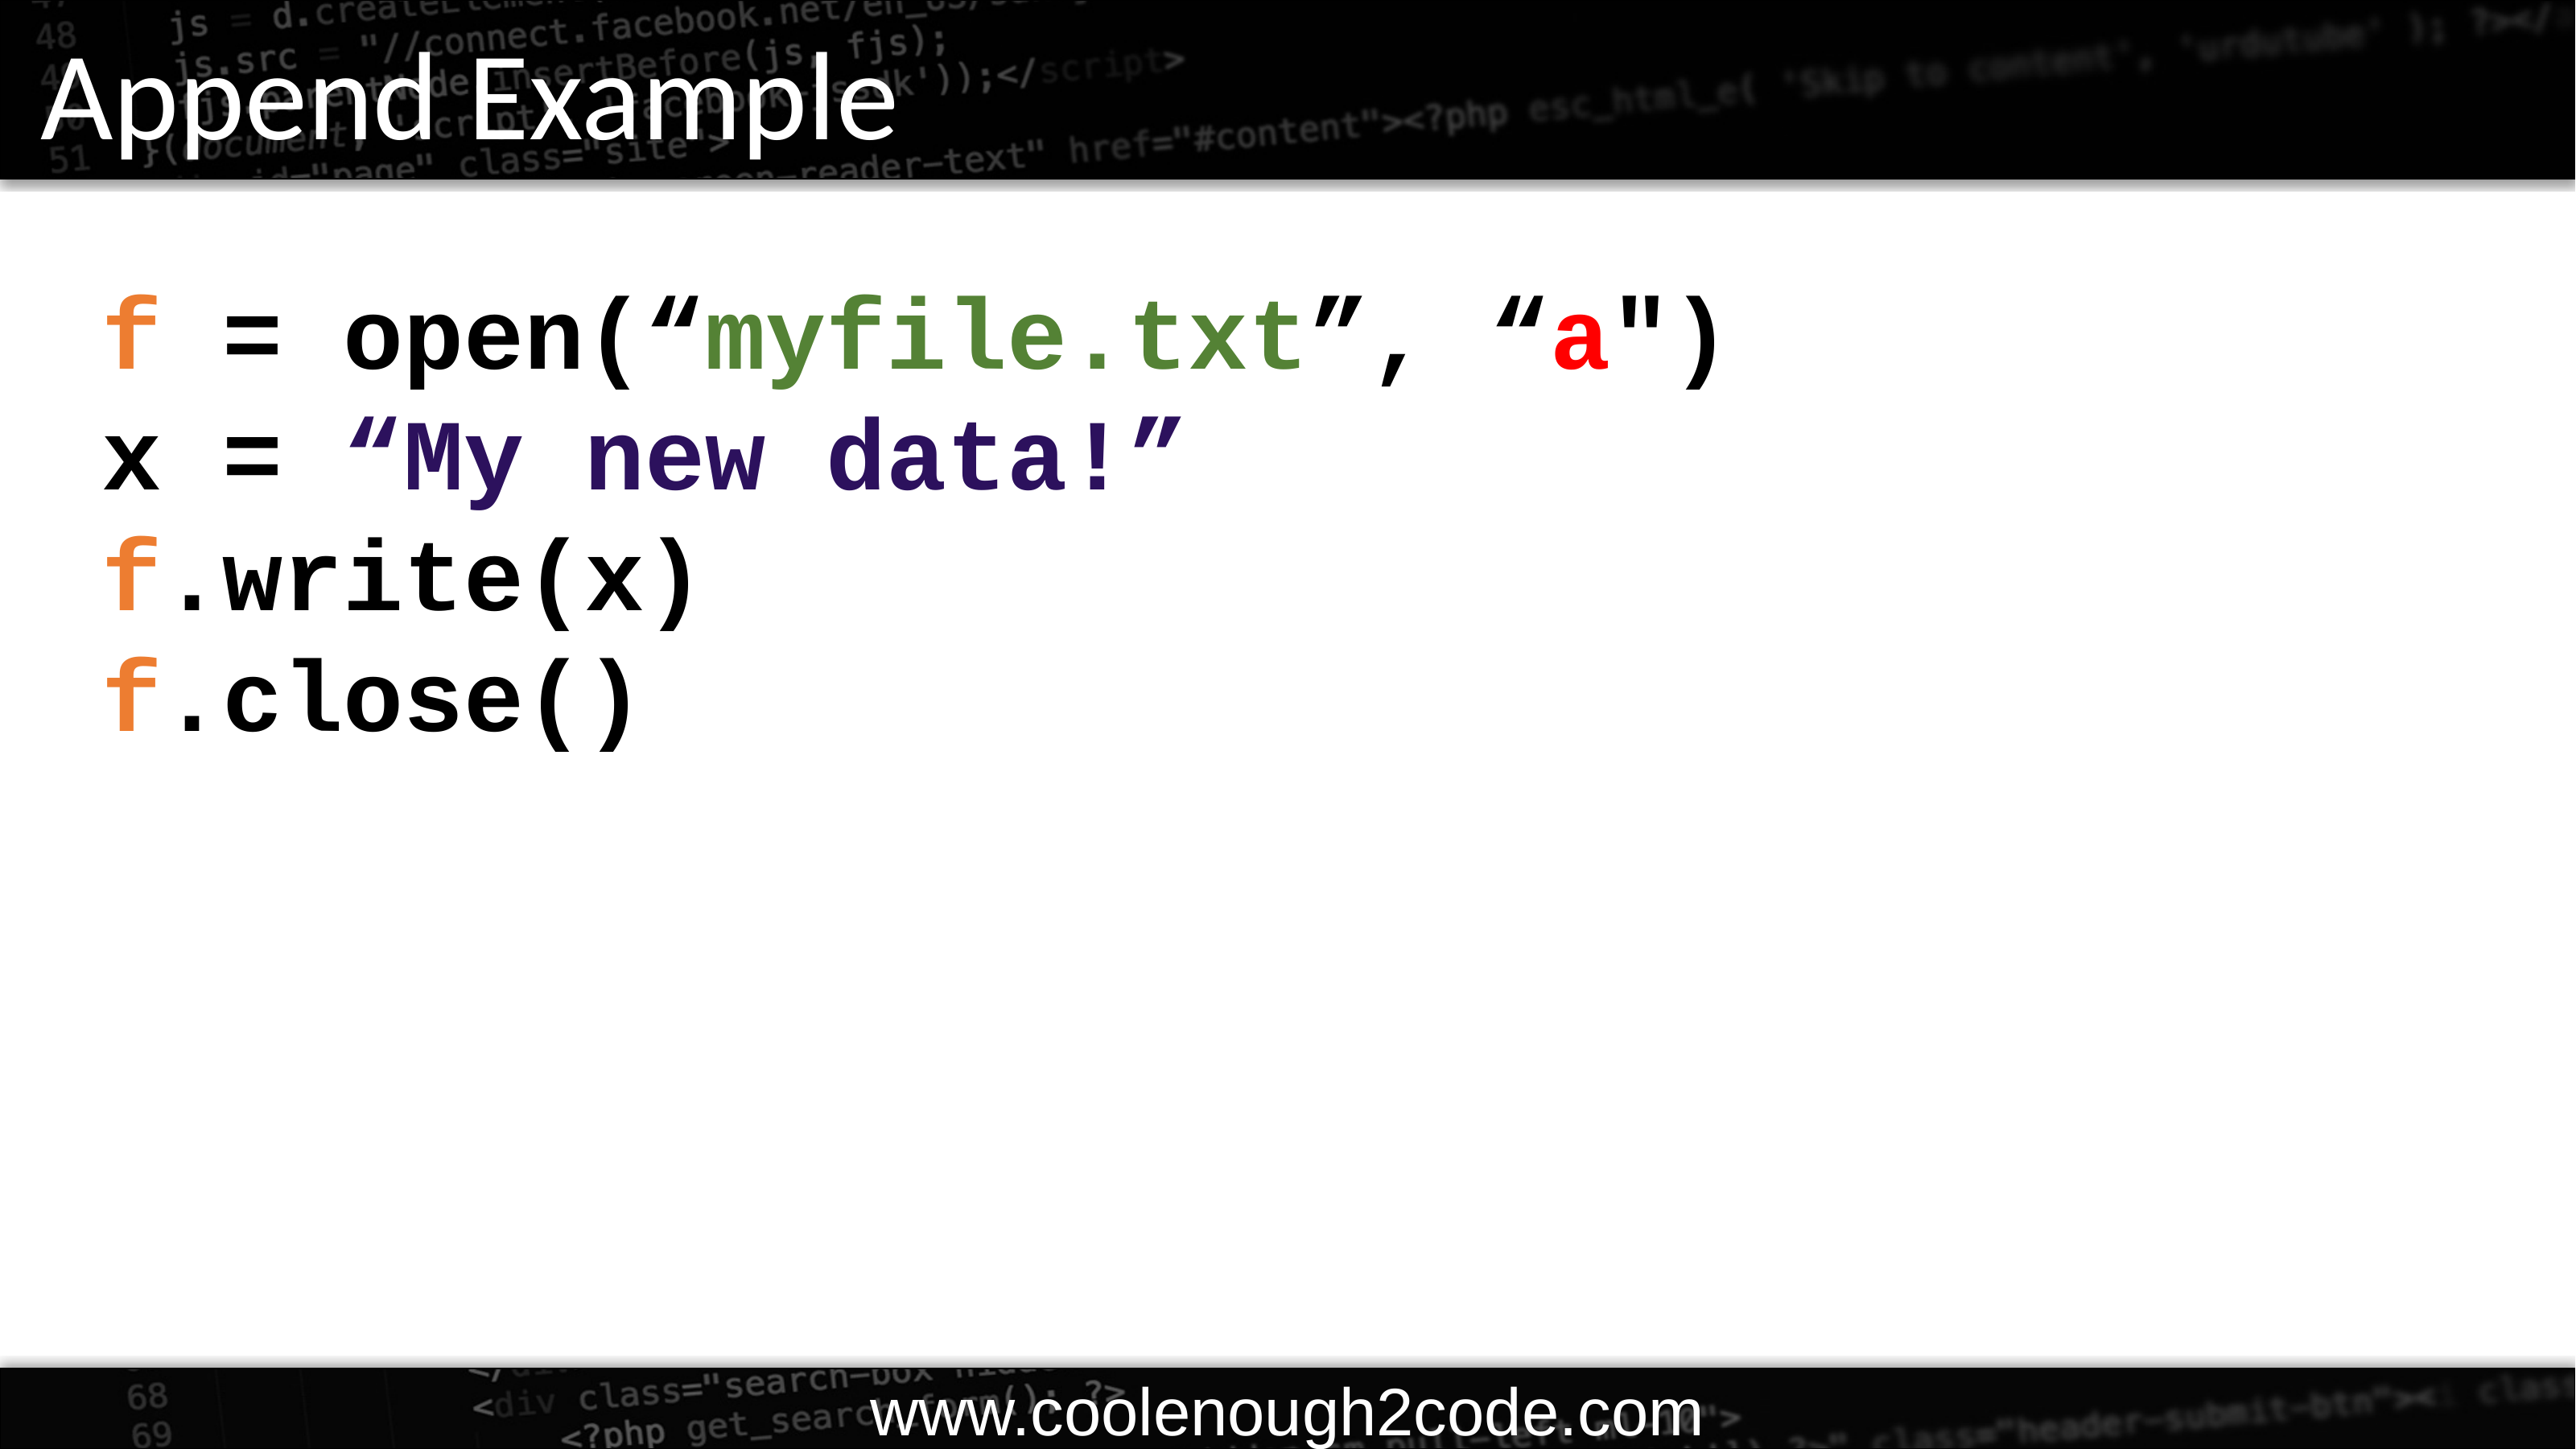

Append Example
f = open(“myfile.txt”, “a")
x = “My new data!”
f.write(x)
f.close()
www.coolenough2code.com